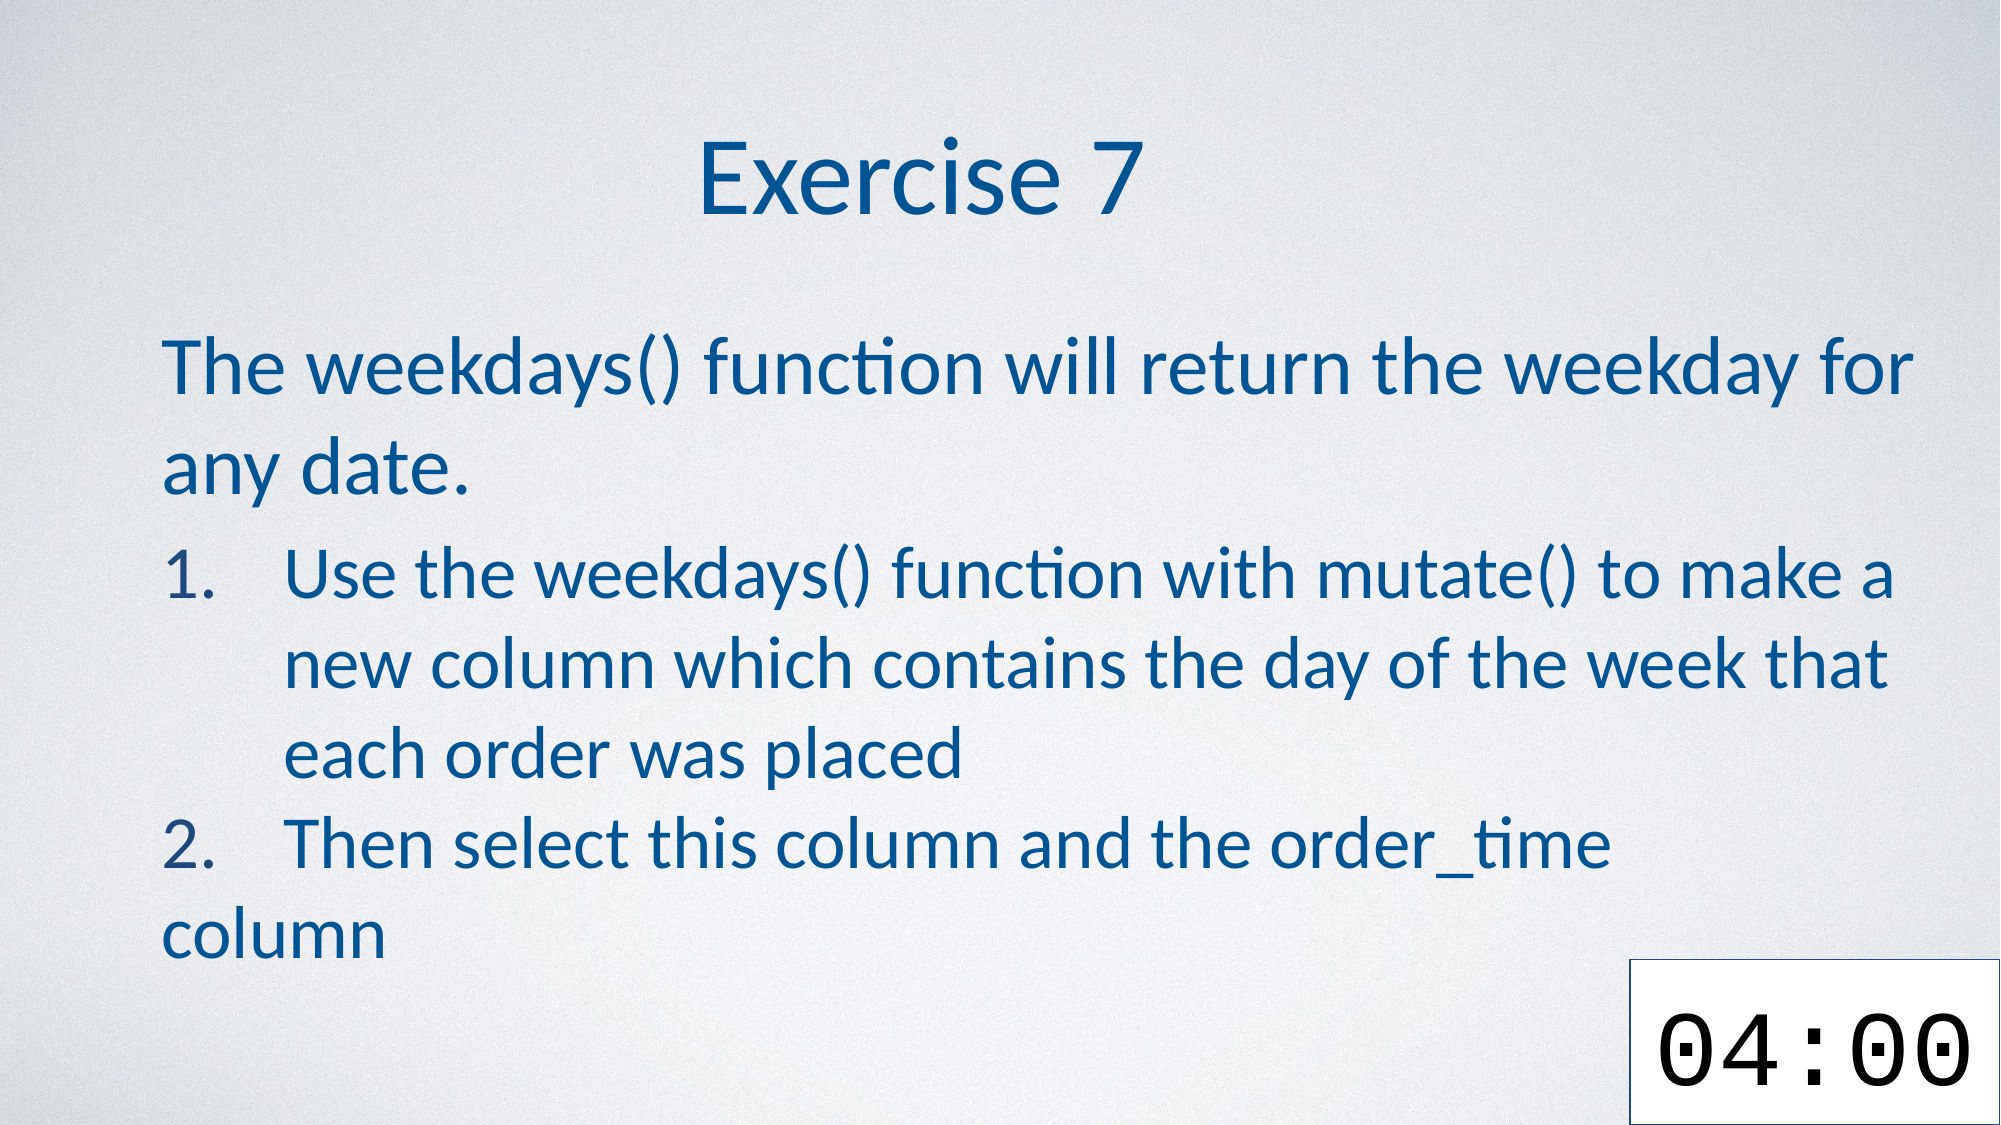

# Exercise 7
The weekdays() function will return the weekday for any date.
Use the weekdays() function with mutate() to make a new column which contains the day of the week that each order was placed
Then select this column and the order_time
column
04:00